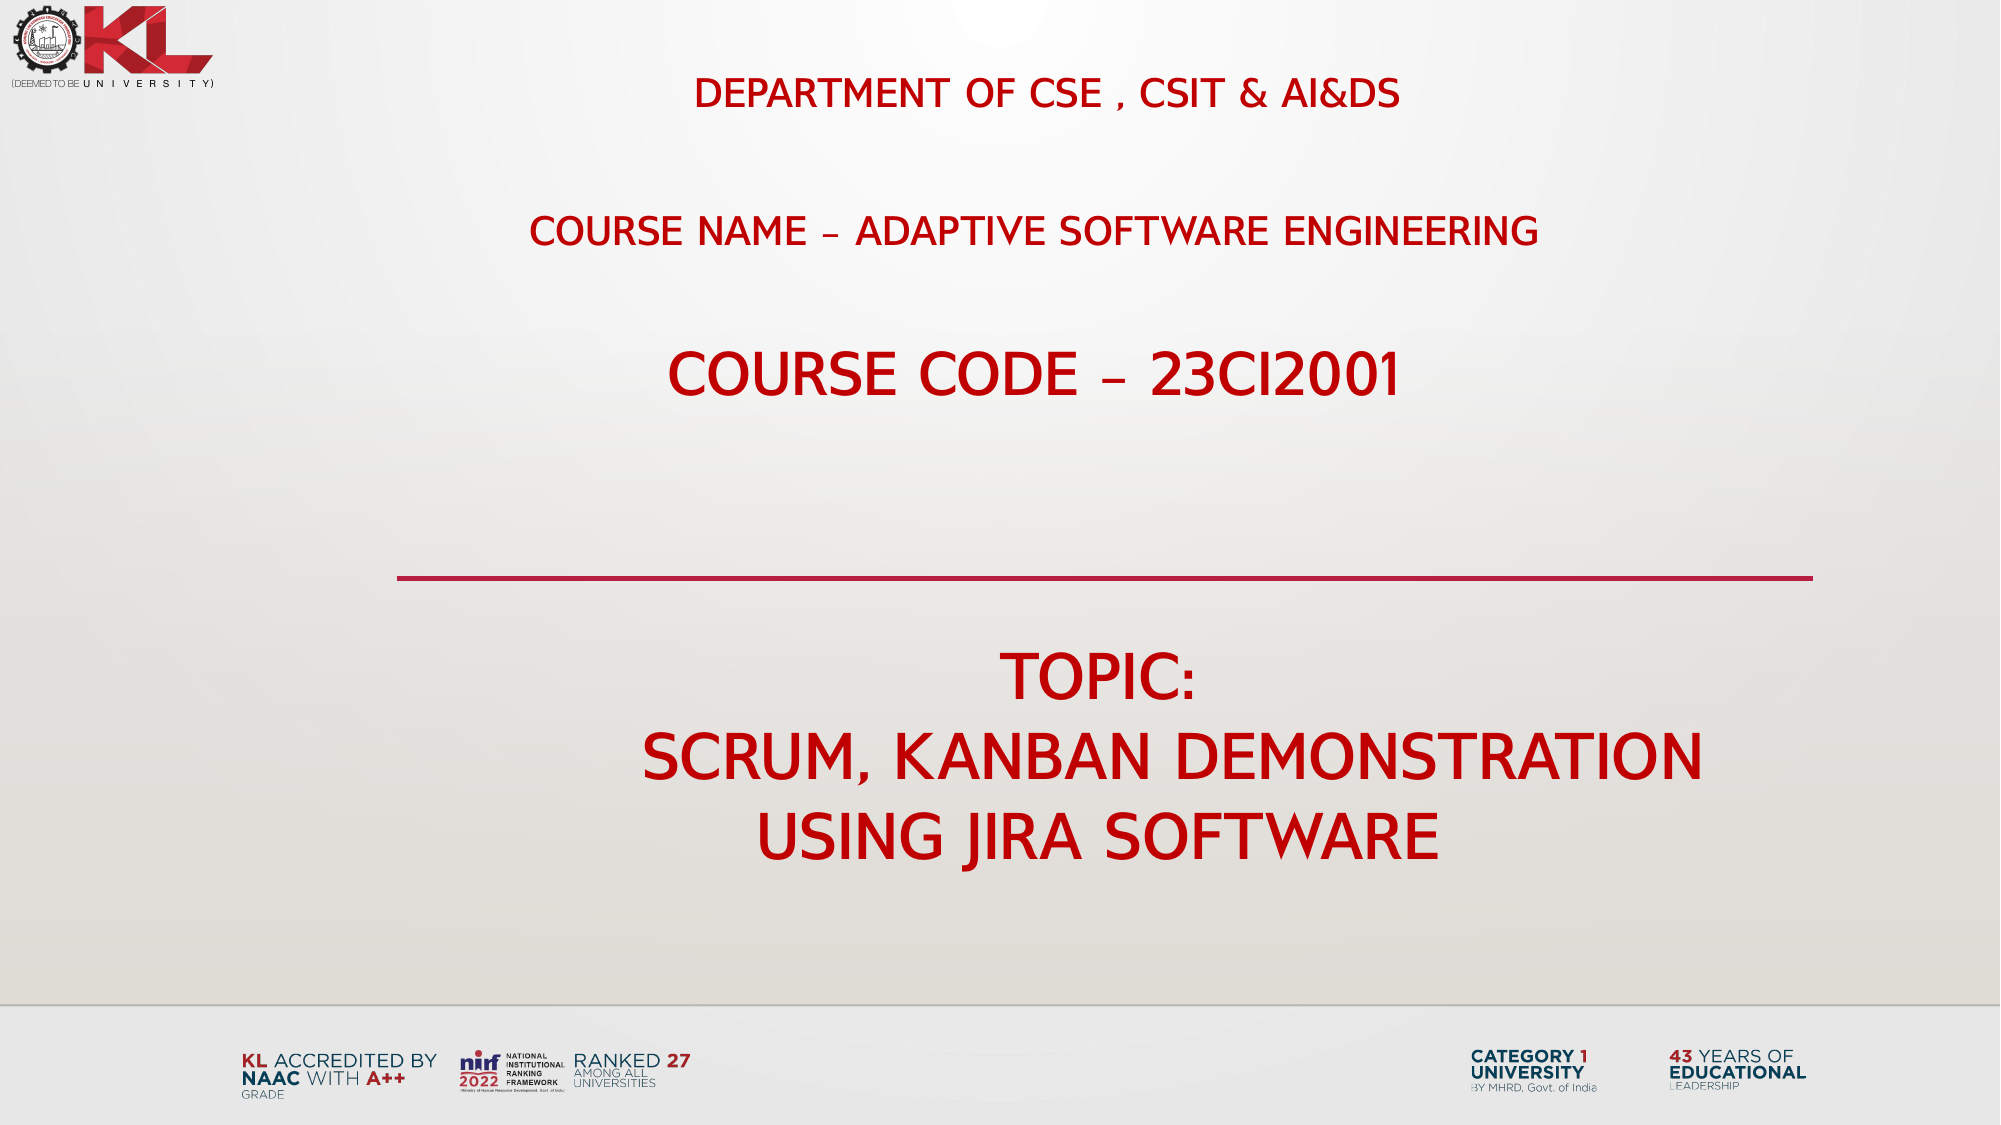

DEPARTMENT OF CSE , CSIT & AI&Ds
COURSE NAME – ADAPTIVE Software Engineering

COURSE CODE – 23Ci2001
Topic:
	SCRUM, kanban Demonstration using jira software